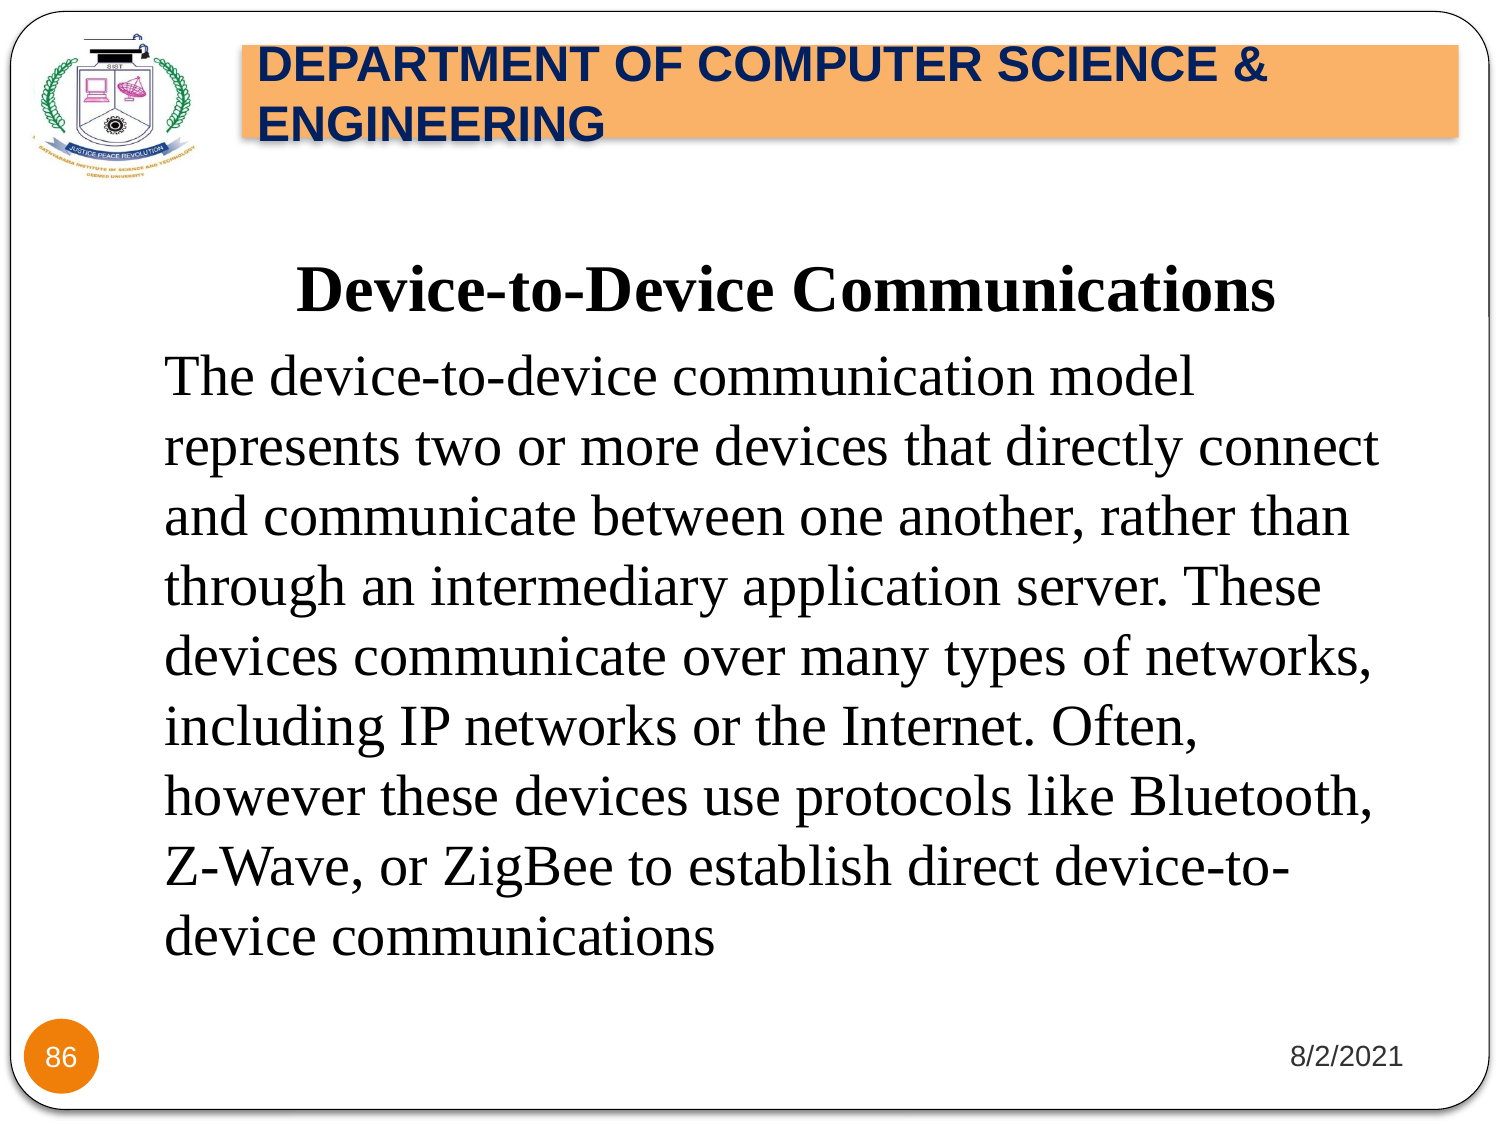

Device-to-Device Communications
The device-to-device communication model represents two or more devices that directly connect and communicate between one another, rather than through an intermediary application server. These devices communicate over many types of networks, including IP networks or the Internet. Often, however these devices use protocols like Bluetooth, Z-Wave, or ZigBee to establish direct device-to-device communications
8/2/2021
86